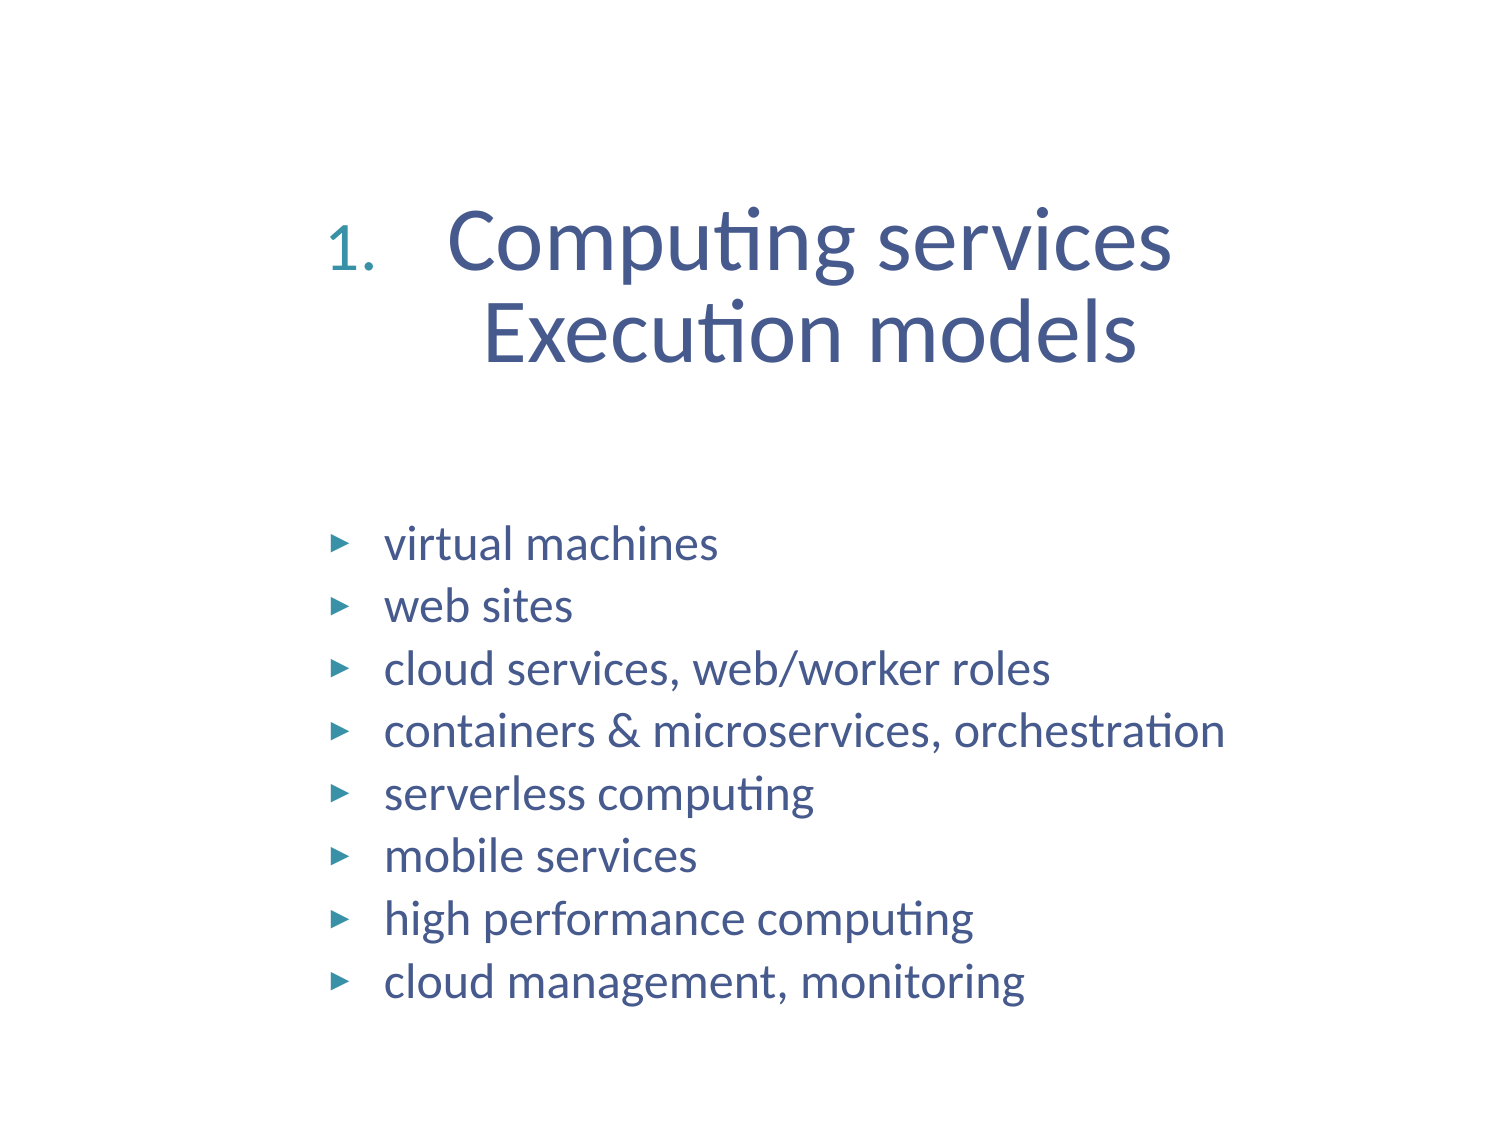

#

Computing services
Execution models

virtual machines
web sites
cloud services, web/worker roles
containers & microservices, orchestration
serverless computing
mobile services
high performance computing
cloud management, monitoring